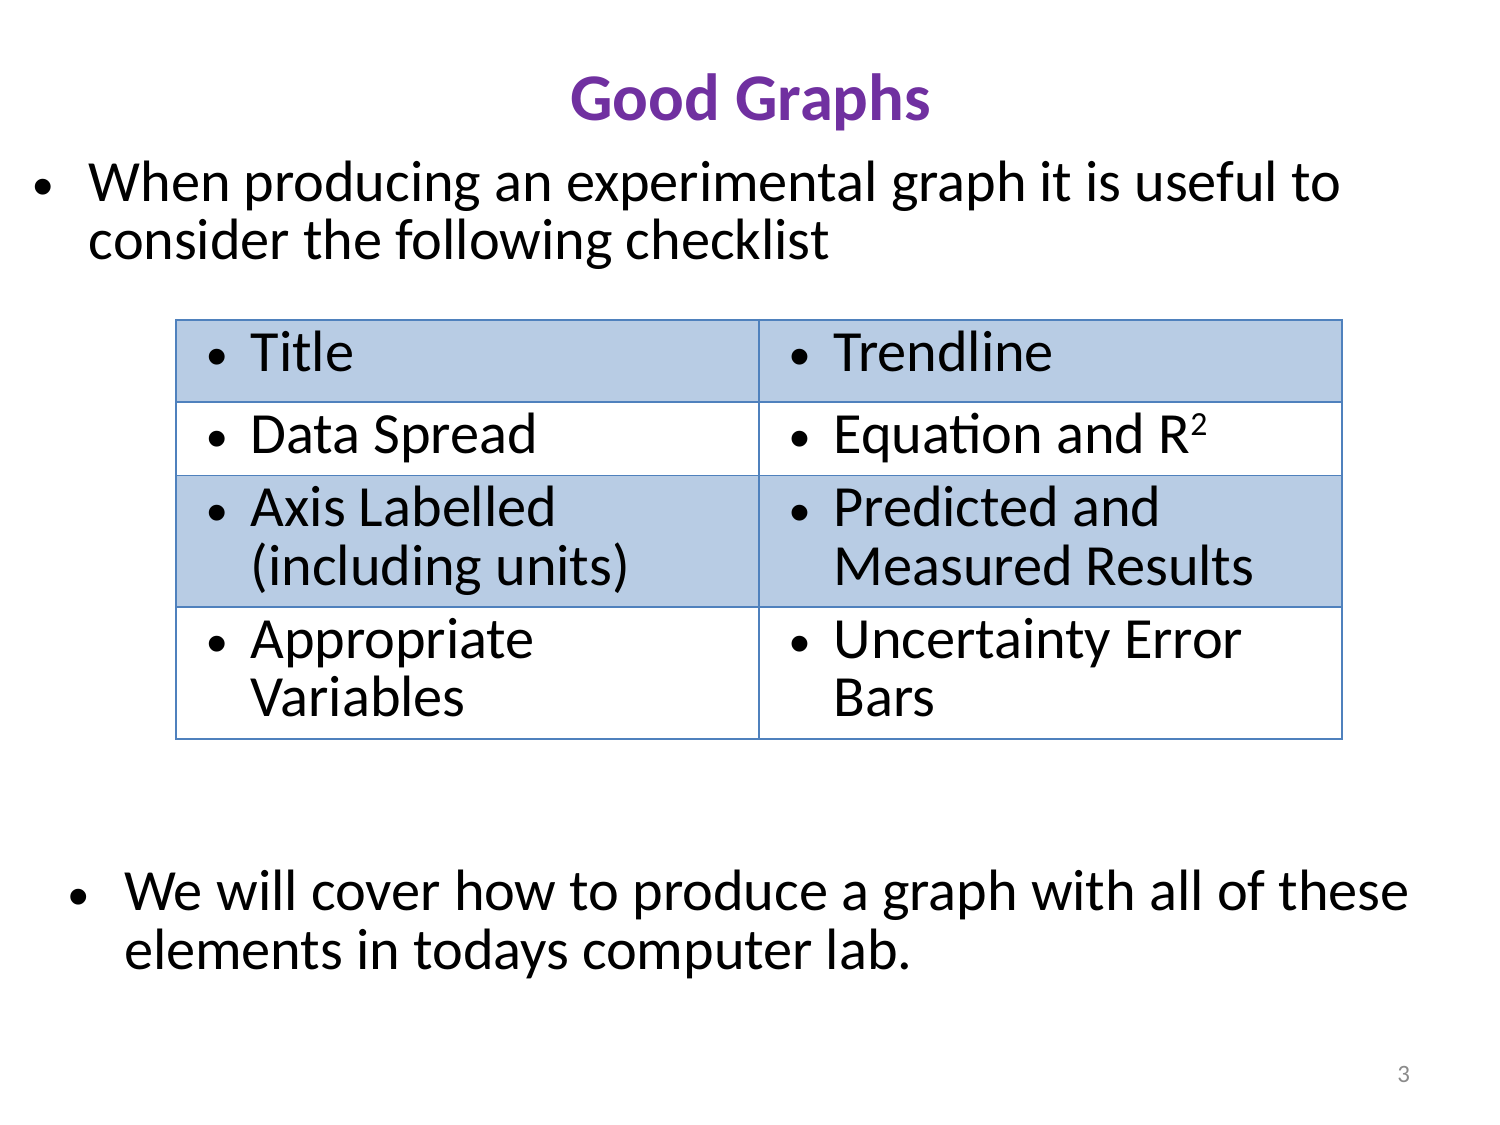

Good Graphs
When producing an experimental graph it is useful to consider the following checklist
| Title | Trendline |
| --- | --- |
| Data Spread | Equation and R2 |
| Axis Labelled (including units) | Predicted and Measured Results |
| Appropriate Variables | Uncertainty Error Bars |
We will cover how to produce a graph with all of these elements in todays computer lab.
3